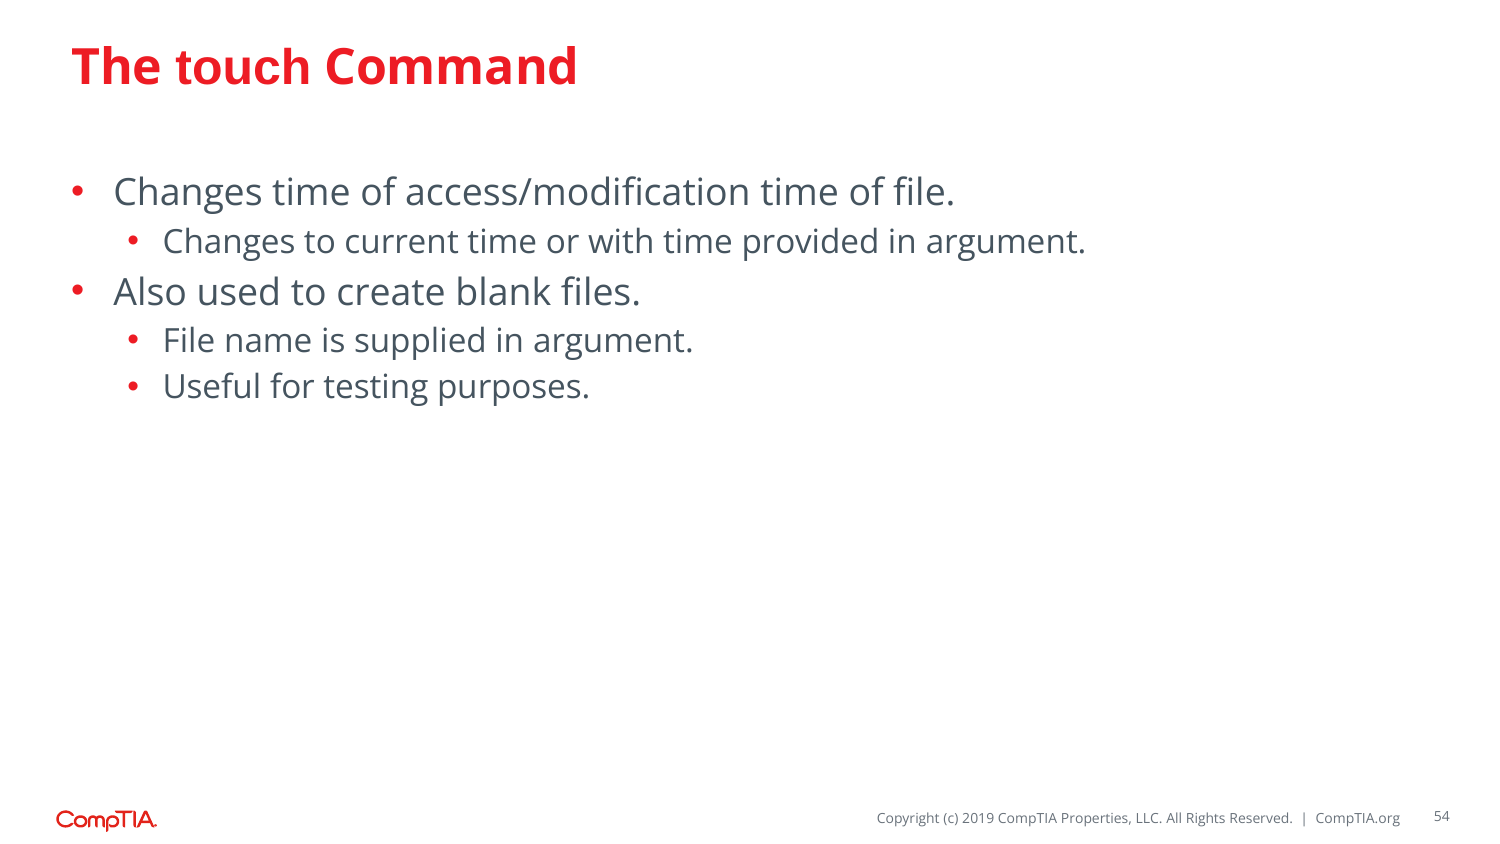

# The touch Command
Changes time of access/modification time of file.
Changes to current time or with time provided in argument.
Also used to create blank files.
File name is supplied in argument.
Useful for testing purposes.
54